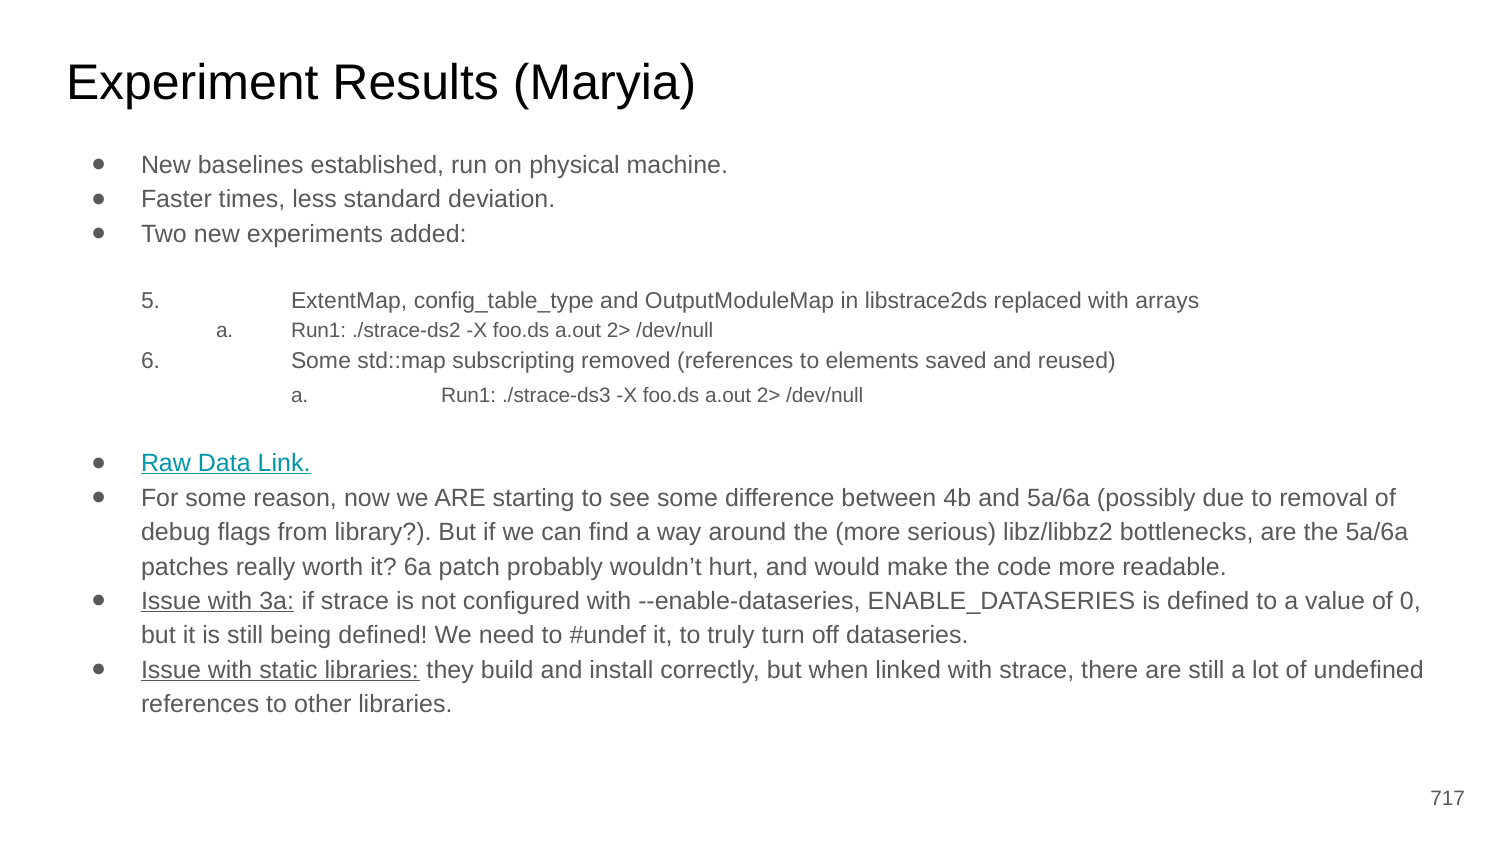

# Experiment Results (Maryia)
New baselines established, run on physical machine.
Faster times, less standard deviation.
Two new experiments added:

5. 	ExtentMap, config_table_type and OutputModuleMap in libstrace2ds replaced with arrays
a.	Run1: ./strace-ds2 -X foo.ds a.out 2> /dev/null
6.	Some std::map subscripting removed (references to elements saved and reused)
	a. 	Run1: ./strace-ds3 -X foo.ds a.out 2> /dev/null

Raw Data Link.
For some reason, now we ARE starting to see some difference between 4b and 5a/6a (possibly due to removal of debug flags from library?). But if we can find a way around the (more serious) libz/libbz2 bottlenecks, are the 5a/6a patches really worth it? 6a patch probably wouldn’t hurt, and would make the code more readable.
Issue with 3a: if strace is not configured with --enable-dataseries, ENABLE_DATASERIES is defined to a value of 0, but it is still being defined! We need to #undef it, to truly turn off dataseries.
Issue with static libraries: they build and install correctly, but when linked with strace, there are still a lot of undefined references to other libraries.
717